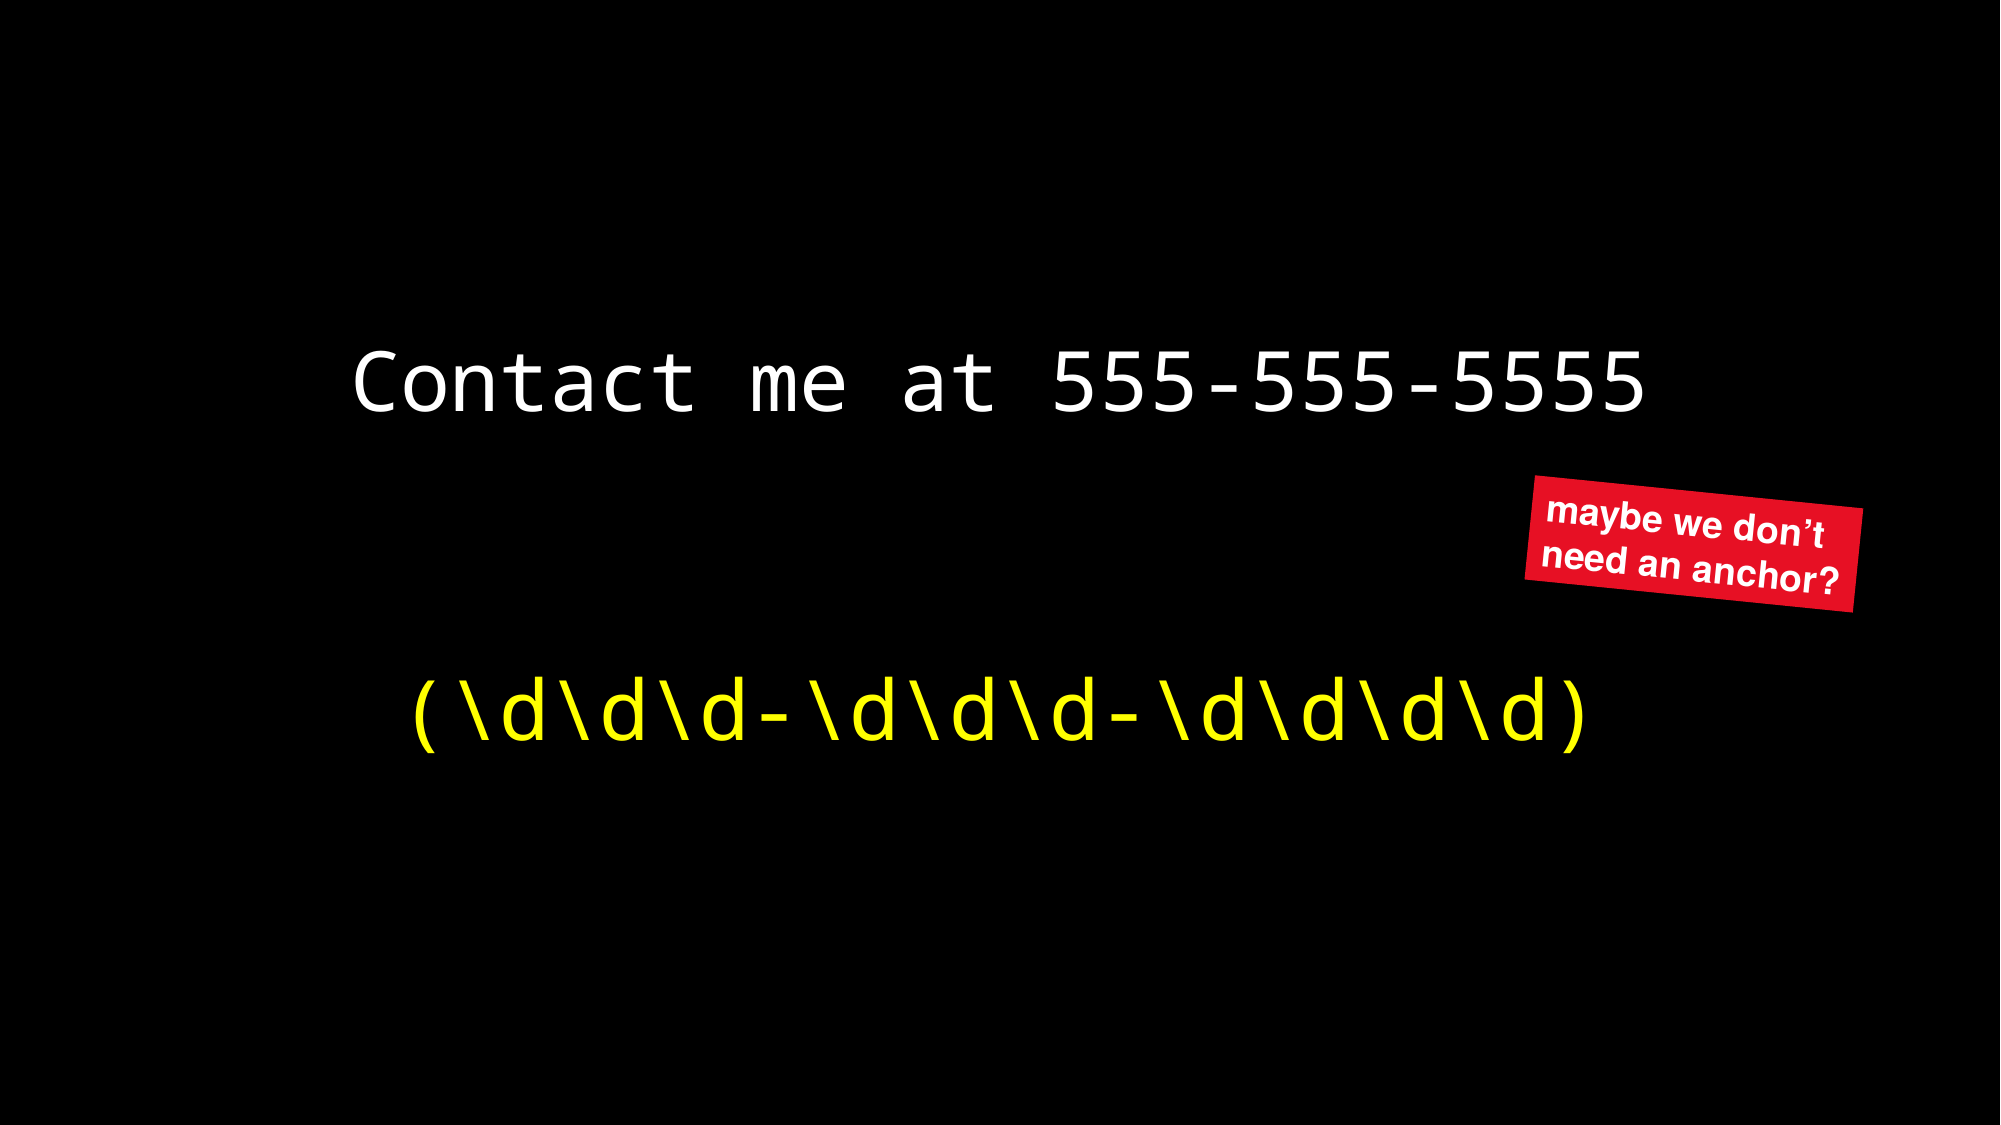

Contact me at 555-555-5555
maybe we don’t
need an anchor?
(\d\d\d-\d\d\d-\d\d\d\d)